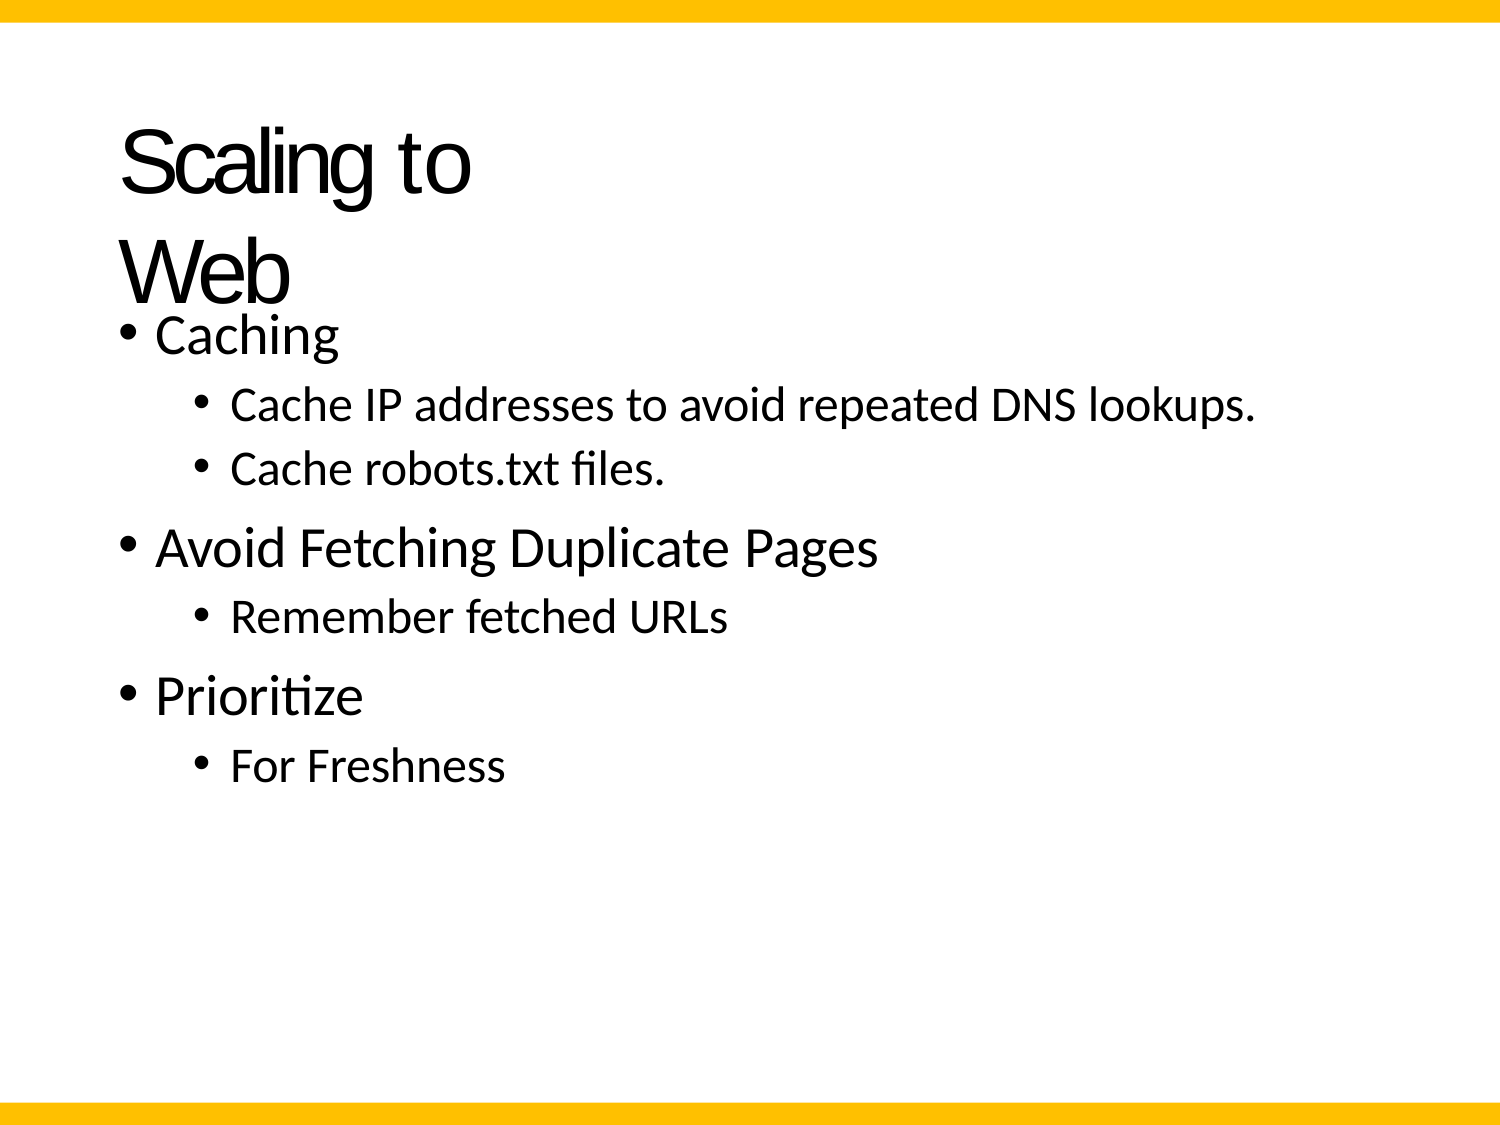

# Scaling to Web
Caching
Cache IP addresses to avoid repeated DNS lookups.
Cache robots.txt files.
Avoid Fetching Duplicate Pages
Remember fetched URLs
Prioritize
For Freshness